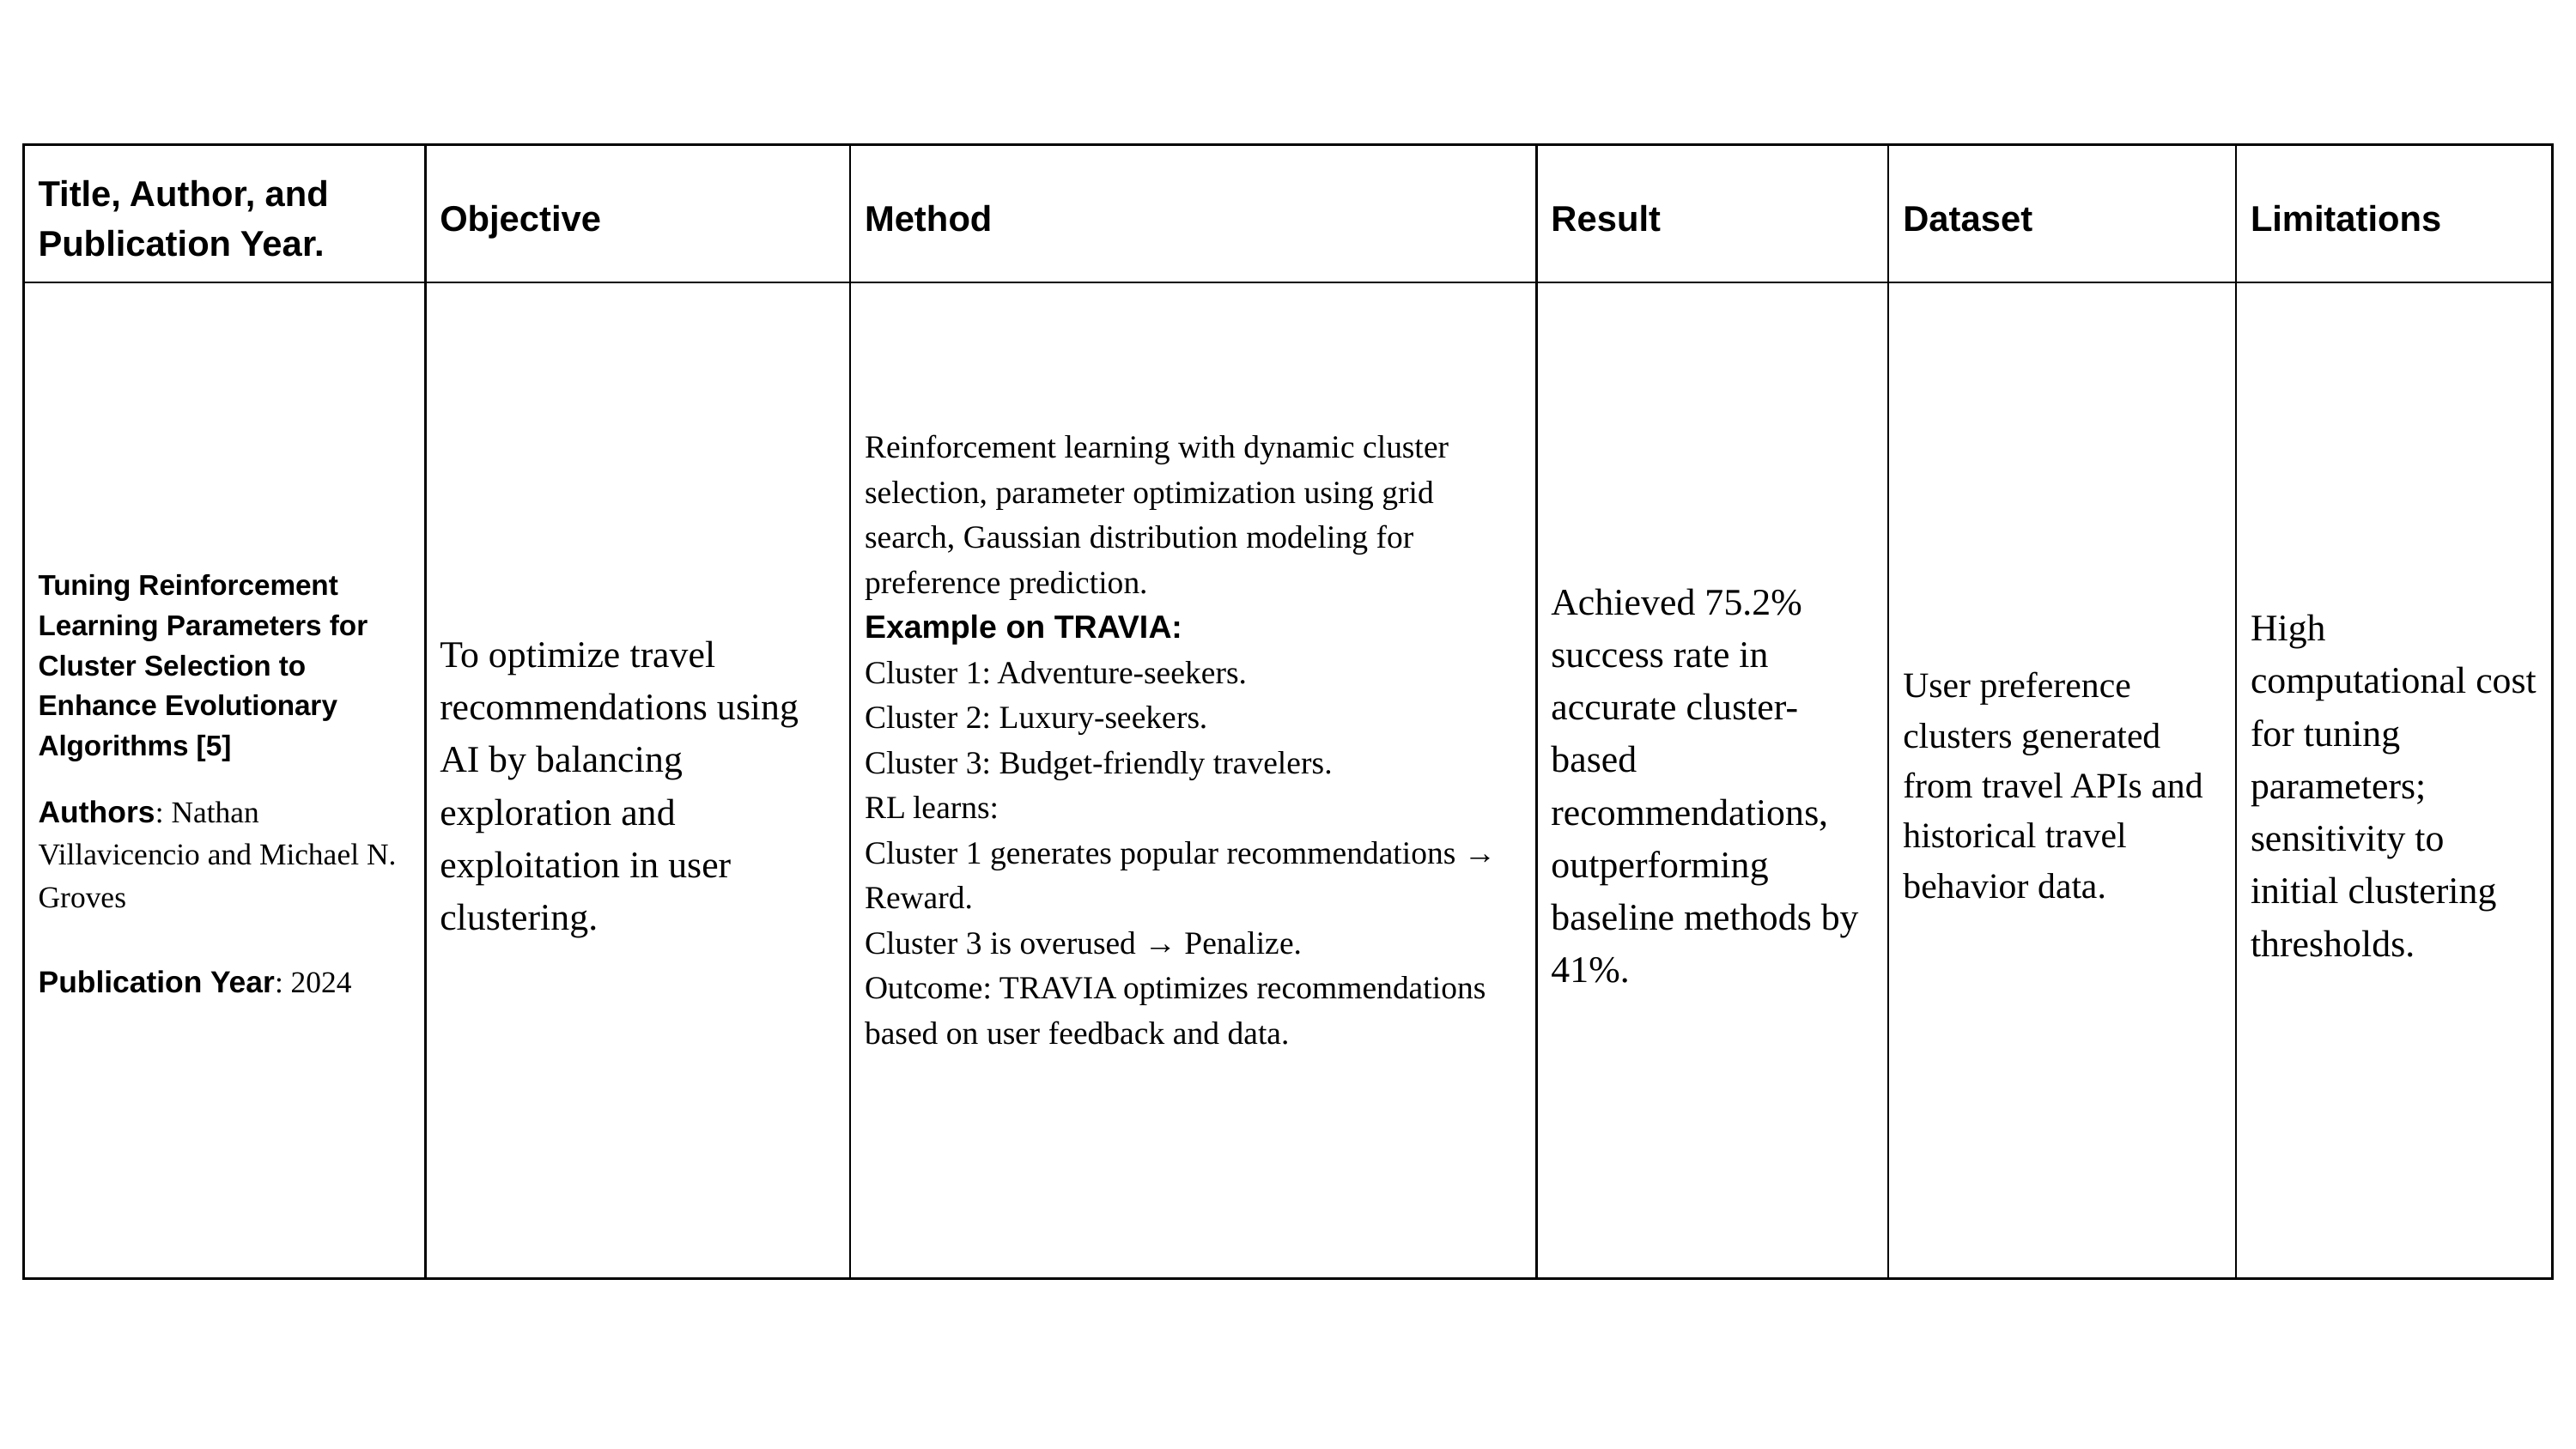

| Title, Author, and Publication Year. | Objective | Method | Result | Dataset | Limitations |
| --- | --- | --- | --- | --- | --- |
| Tuning Reinforcement Learning Parameters for Cluster Selection to Enhance Evolutionary Algorithms [5] Authors: Nathan Villavicencio and Michael N. Groves  Publication Year: 2024 | To optimize travel recommendations using AI by balancing exploration and exploitation in user clustering. | Reinforcement learning with dynamic cluster selection, parameter optimization using grid search, Gaussian distribution modeling for preference prediction. Example on TRAVIA: Cluster 1: Adventure-seekers. Cluster 2: Luxury-seekers. Cluster 3: Budget-friendly travelers. RL learns: Cluster 1 generates popular recommendations → Reward. Cluster 3 is overused → Penalize. Outcome: TRAVIA optimizes recommendations based on user feedback and data. | Achieved 75.2% success rate in accurate cluster-based recommendations, outperforming baseline methods by 41%. | User preference clusters generated from travel APIs and historical travel behavior data. | High computational cost for tuning parameters; sensitivity to initial clustering thresholds. |